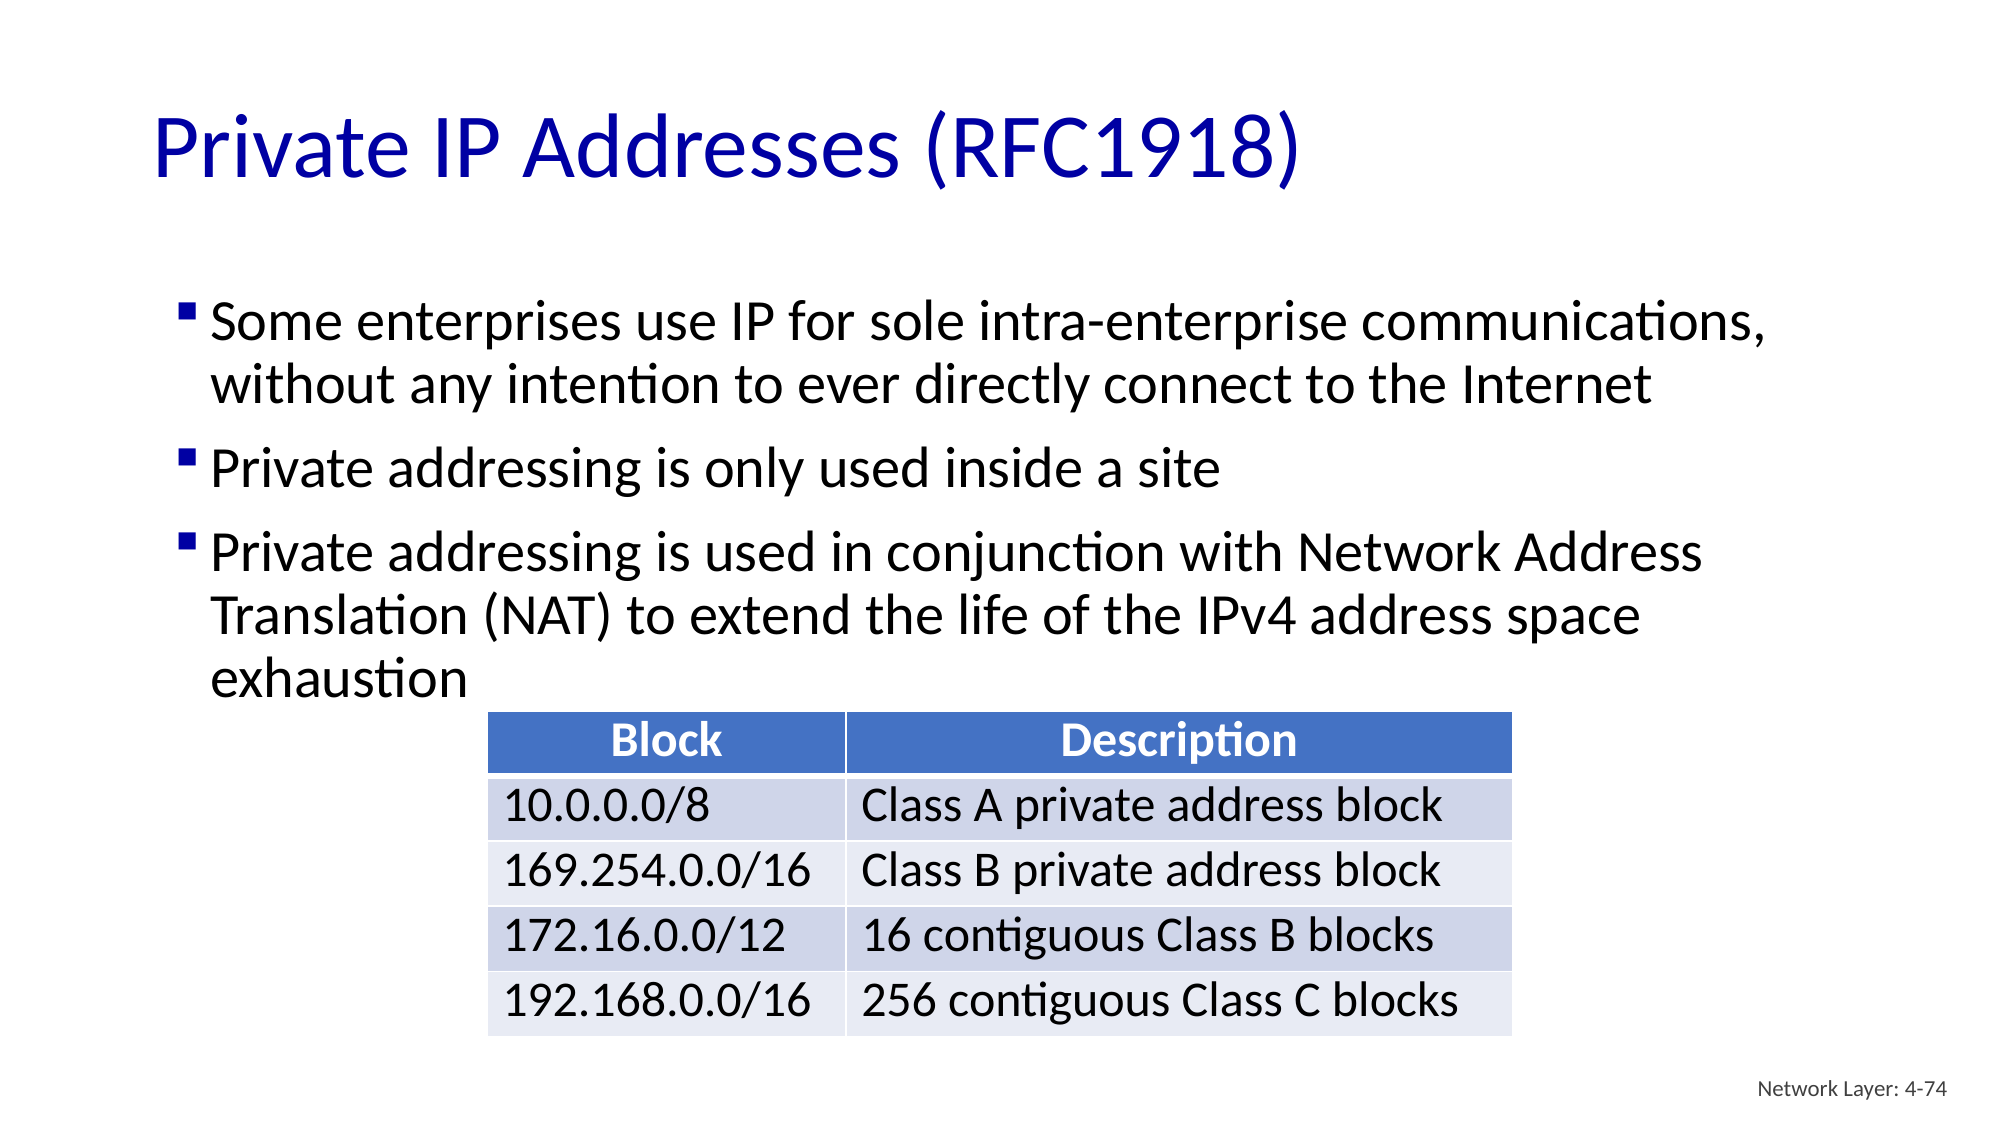

# Private IP Addresses (RFC1918)
Some enterprises use IP for sole intra-enterprise communications, without any intention to ever directly connect to the Internet
Private addressing is only used inside a site
Private addressing is used in conjunction with Network Address Translation (NAT) to extend the life of the IPv4 address space exhaustion
| Block | Description |
| --- | --- |
| 10.0.0.0/8 | Class A private address block |
| 169.254.0.0/16 | Class B private address block |
| 172.16.0.0/12 | 16 contiguous Class B blocks |
| 192.168.0.0/16 | 256 contiguous Class C blocks |
Network Layer: 4-74